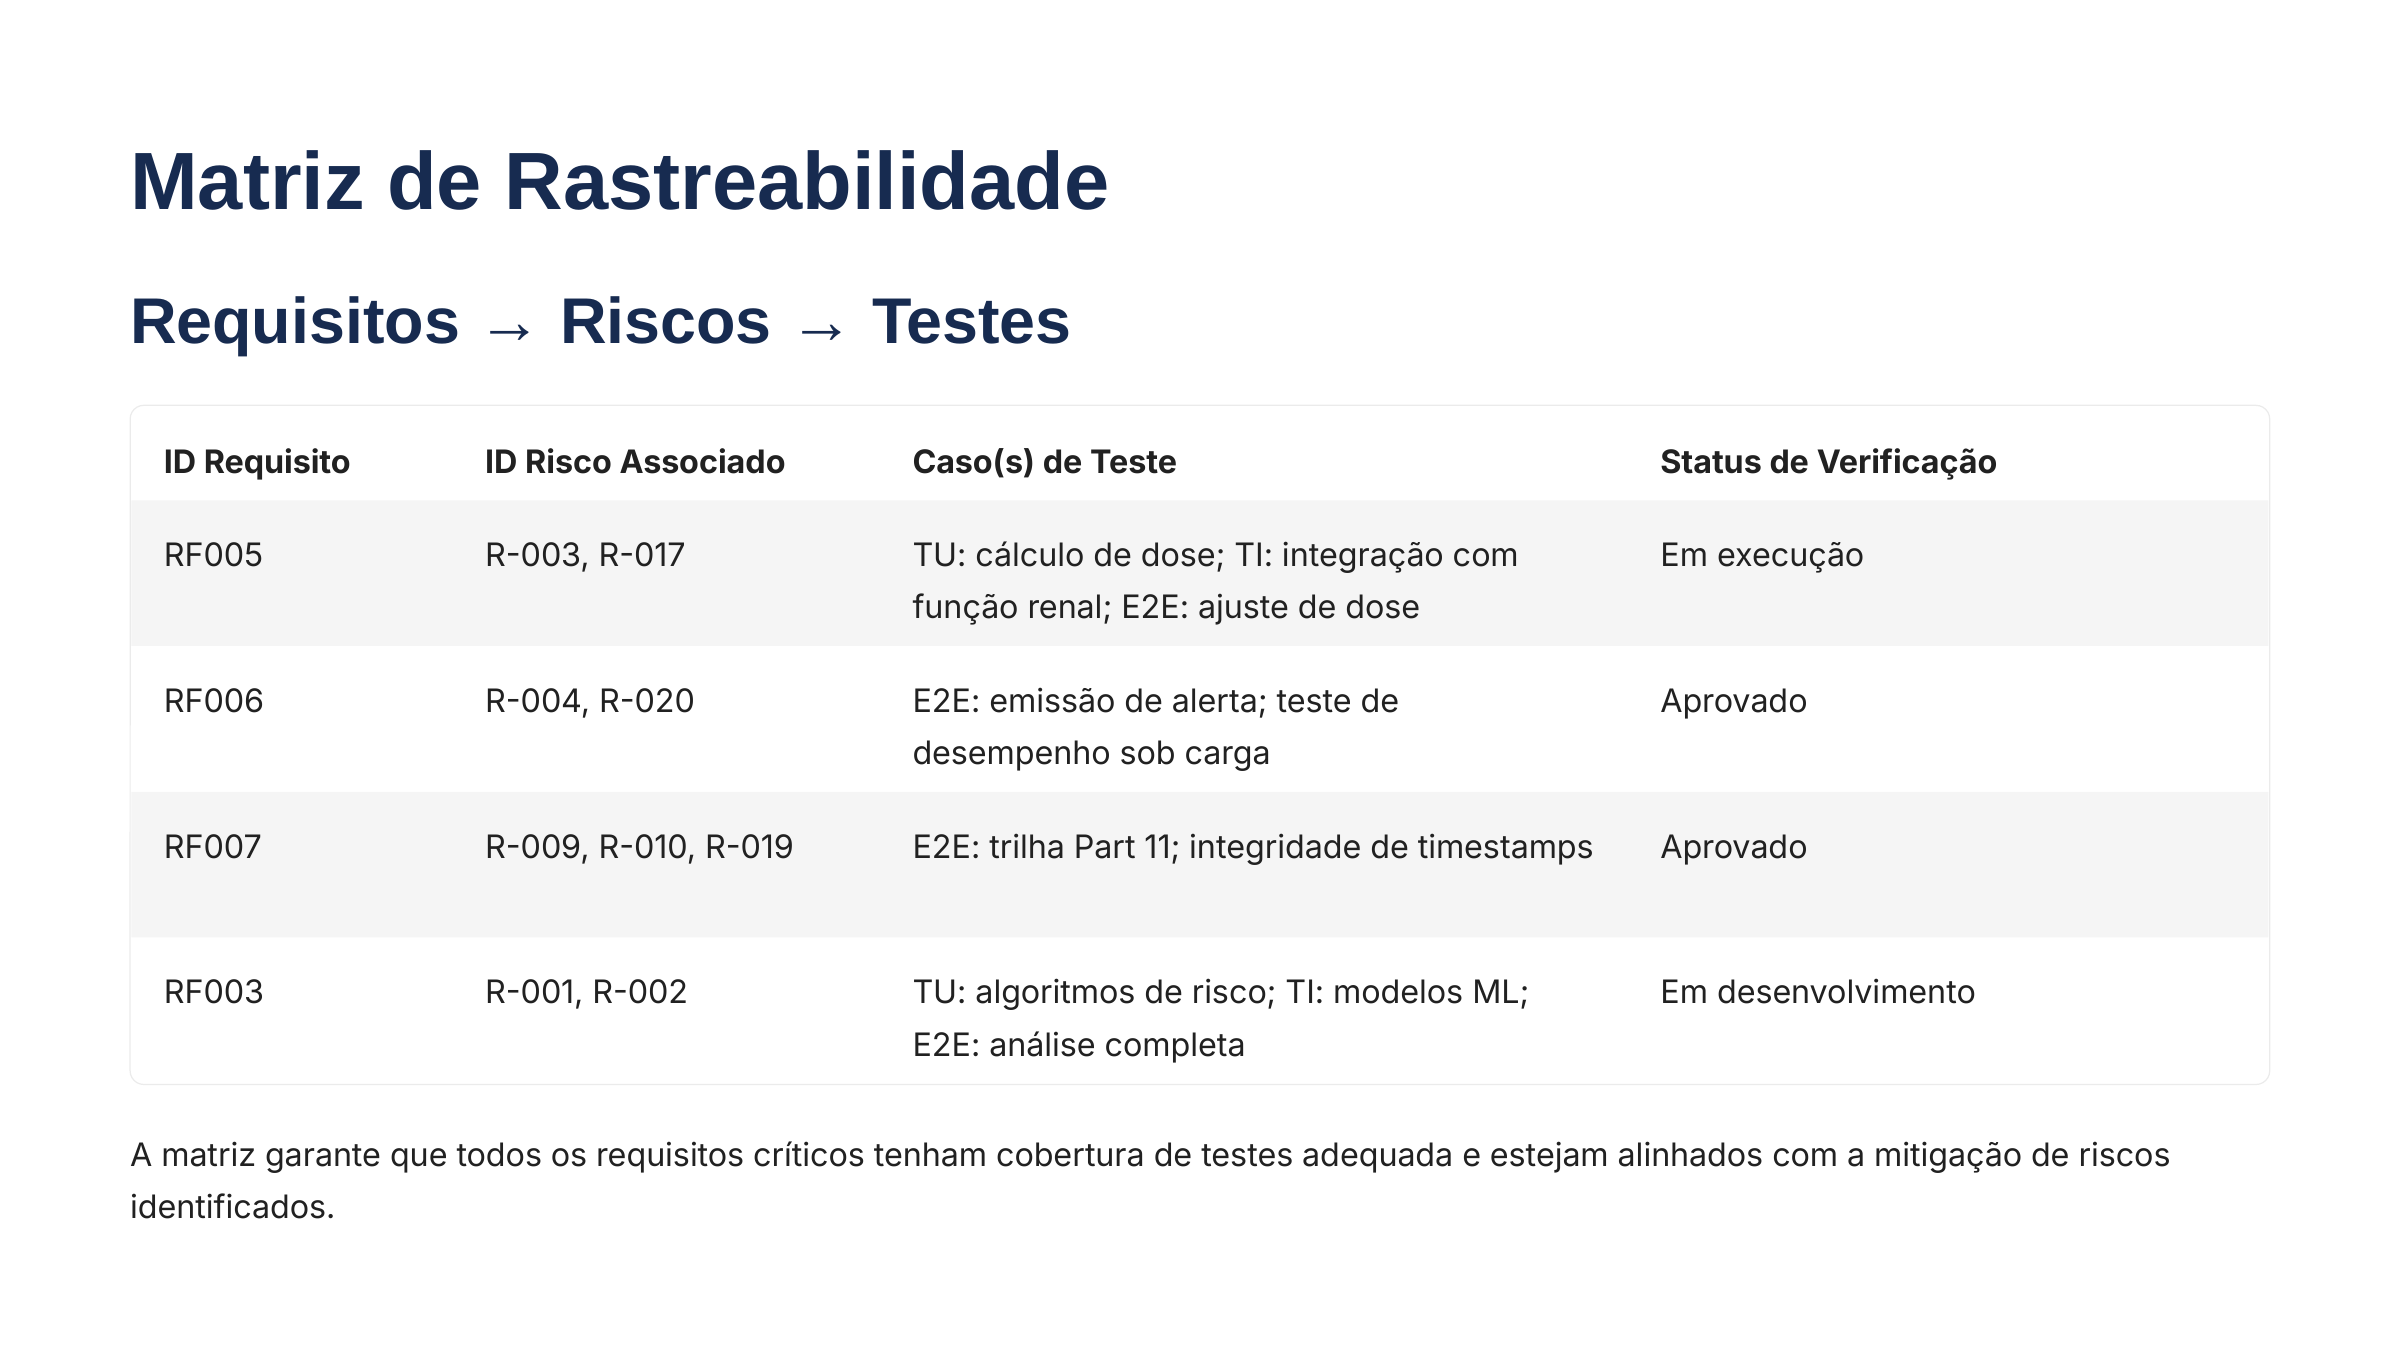

Matriz de Rastreabilidade
Requisitos → Riscos → Testes

ID Requisito
ID Risco Associado
Caso(s) de Teste
Status de Verificação

RF005
R-003, R-017
TU: cálculo de dose; TI: integração com função renal; E2E: ajuste de dose
Em execução

RF006
R-004, R-020
E2E: emissão de alerta; teste de desempenho sob carga
Aprovado

RF007
R-009, R-010, R-019
E2E: trilha Part 11; integridade de timestamps
Aprovado

RF003
R-001, R-002
TU: algoritmos de risco; TI: modelos ML; E2E: análise completa
Em desenvolvimento
A matriz garante que todos os requisitos críticos tenham cobertura de testes adequada e estejam alinhados com a mitigação de riscos identificados.